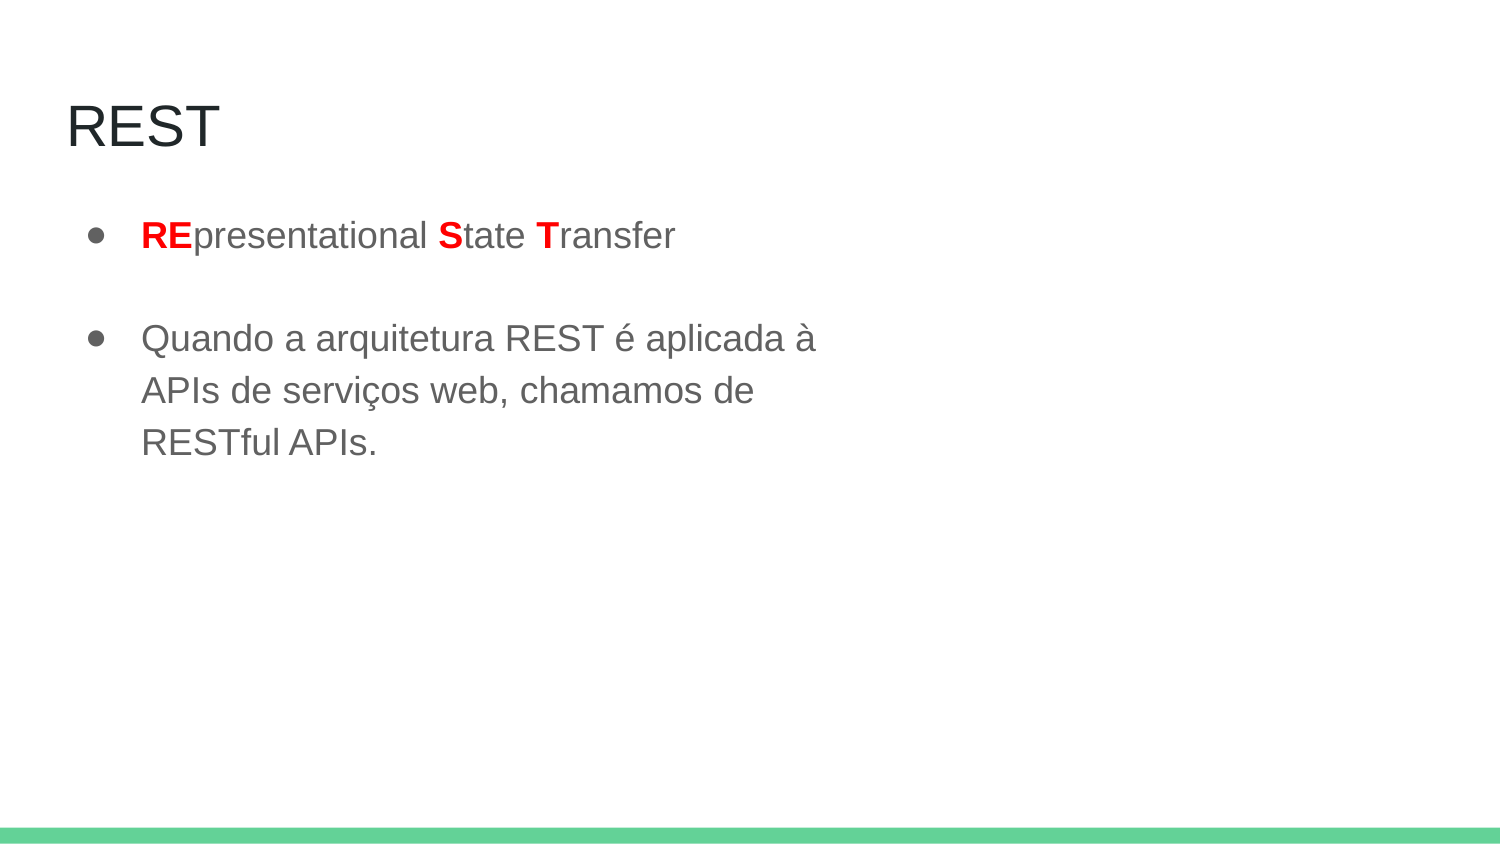

# REST
REpresentational State Transfer

Quando a arquitetura REST é aplicada à APIs de serviços web, chamamos de RESTful APIs.